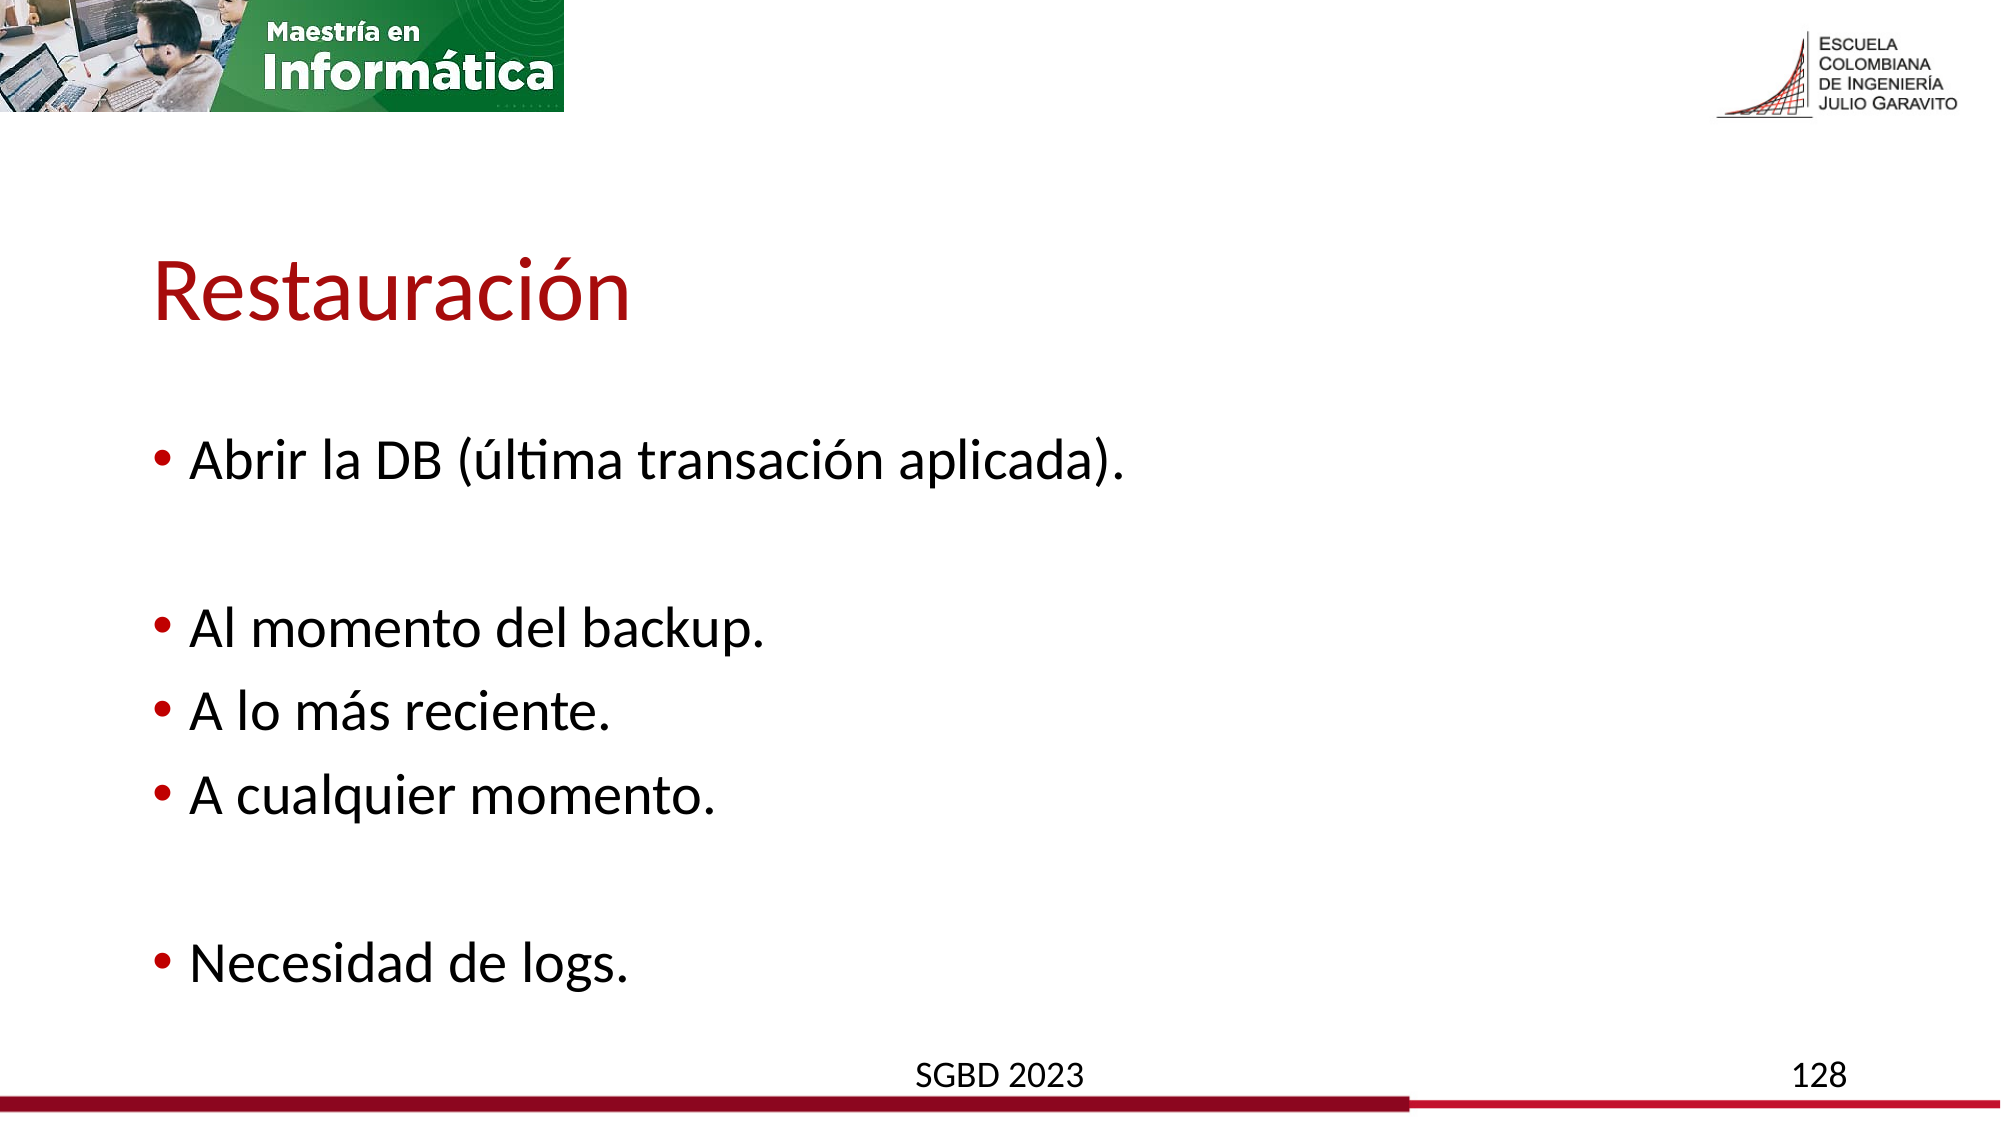

# Restauración
Abrir la DB (última transación aplicada).

Al momento del backup.
A lo más reciente.
A cualquier momento.

Necesidad de logs.
SGBD 2023
128